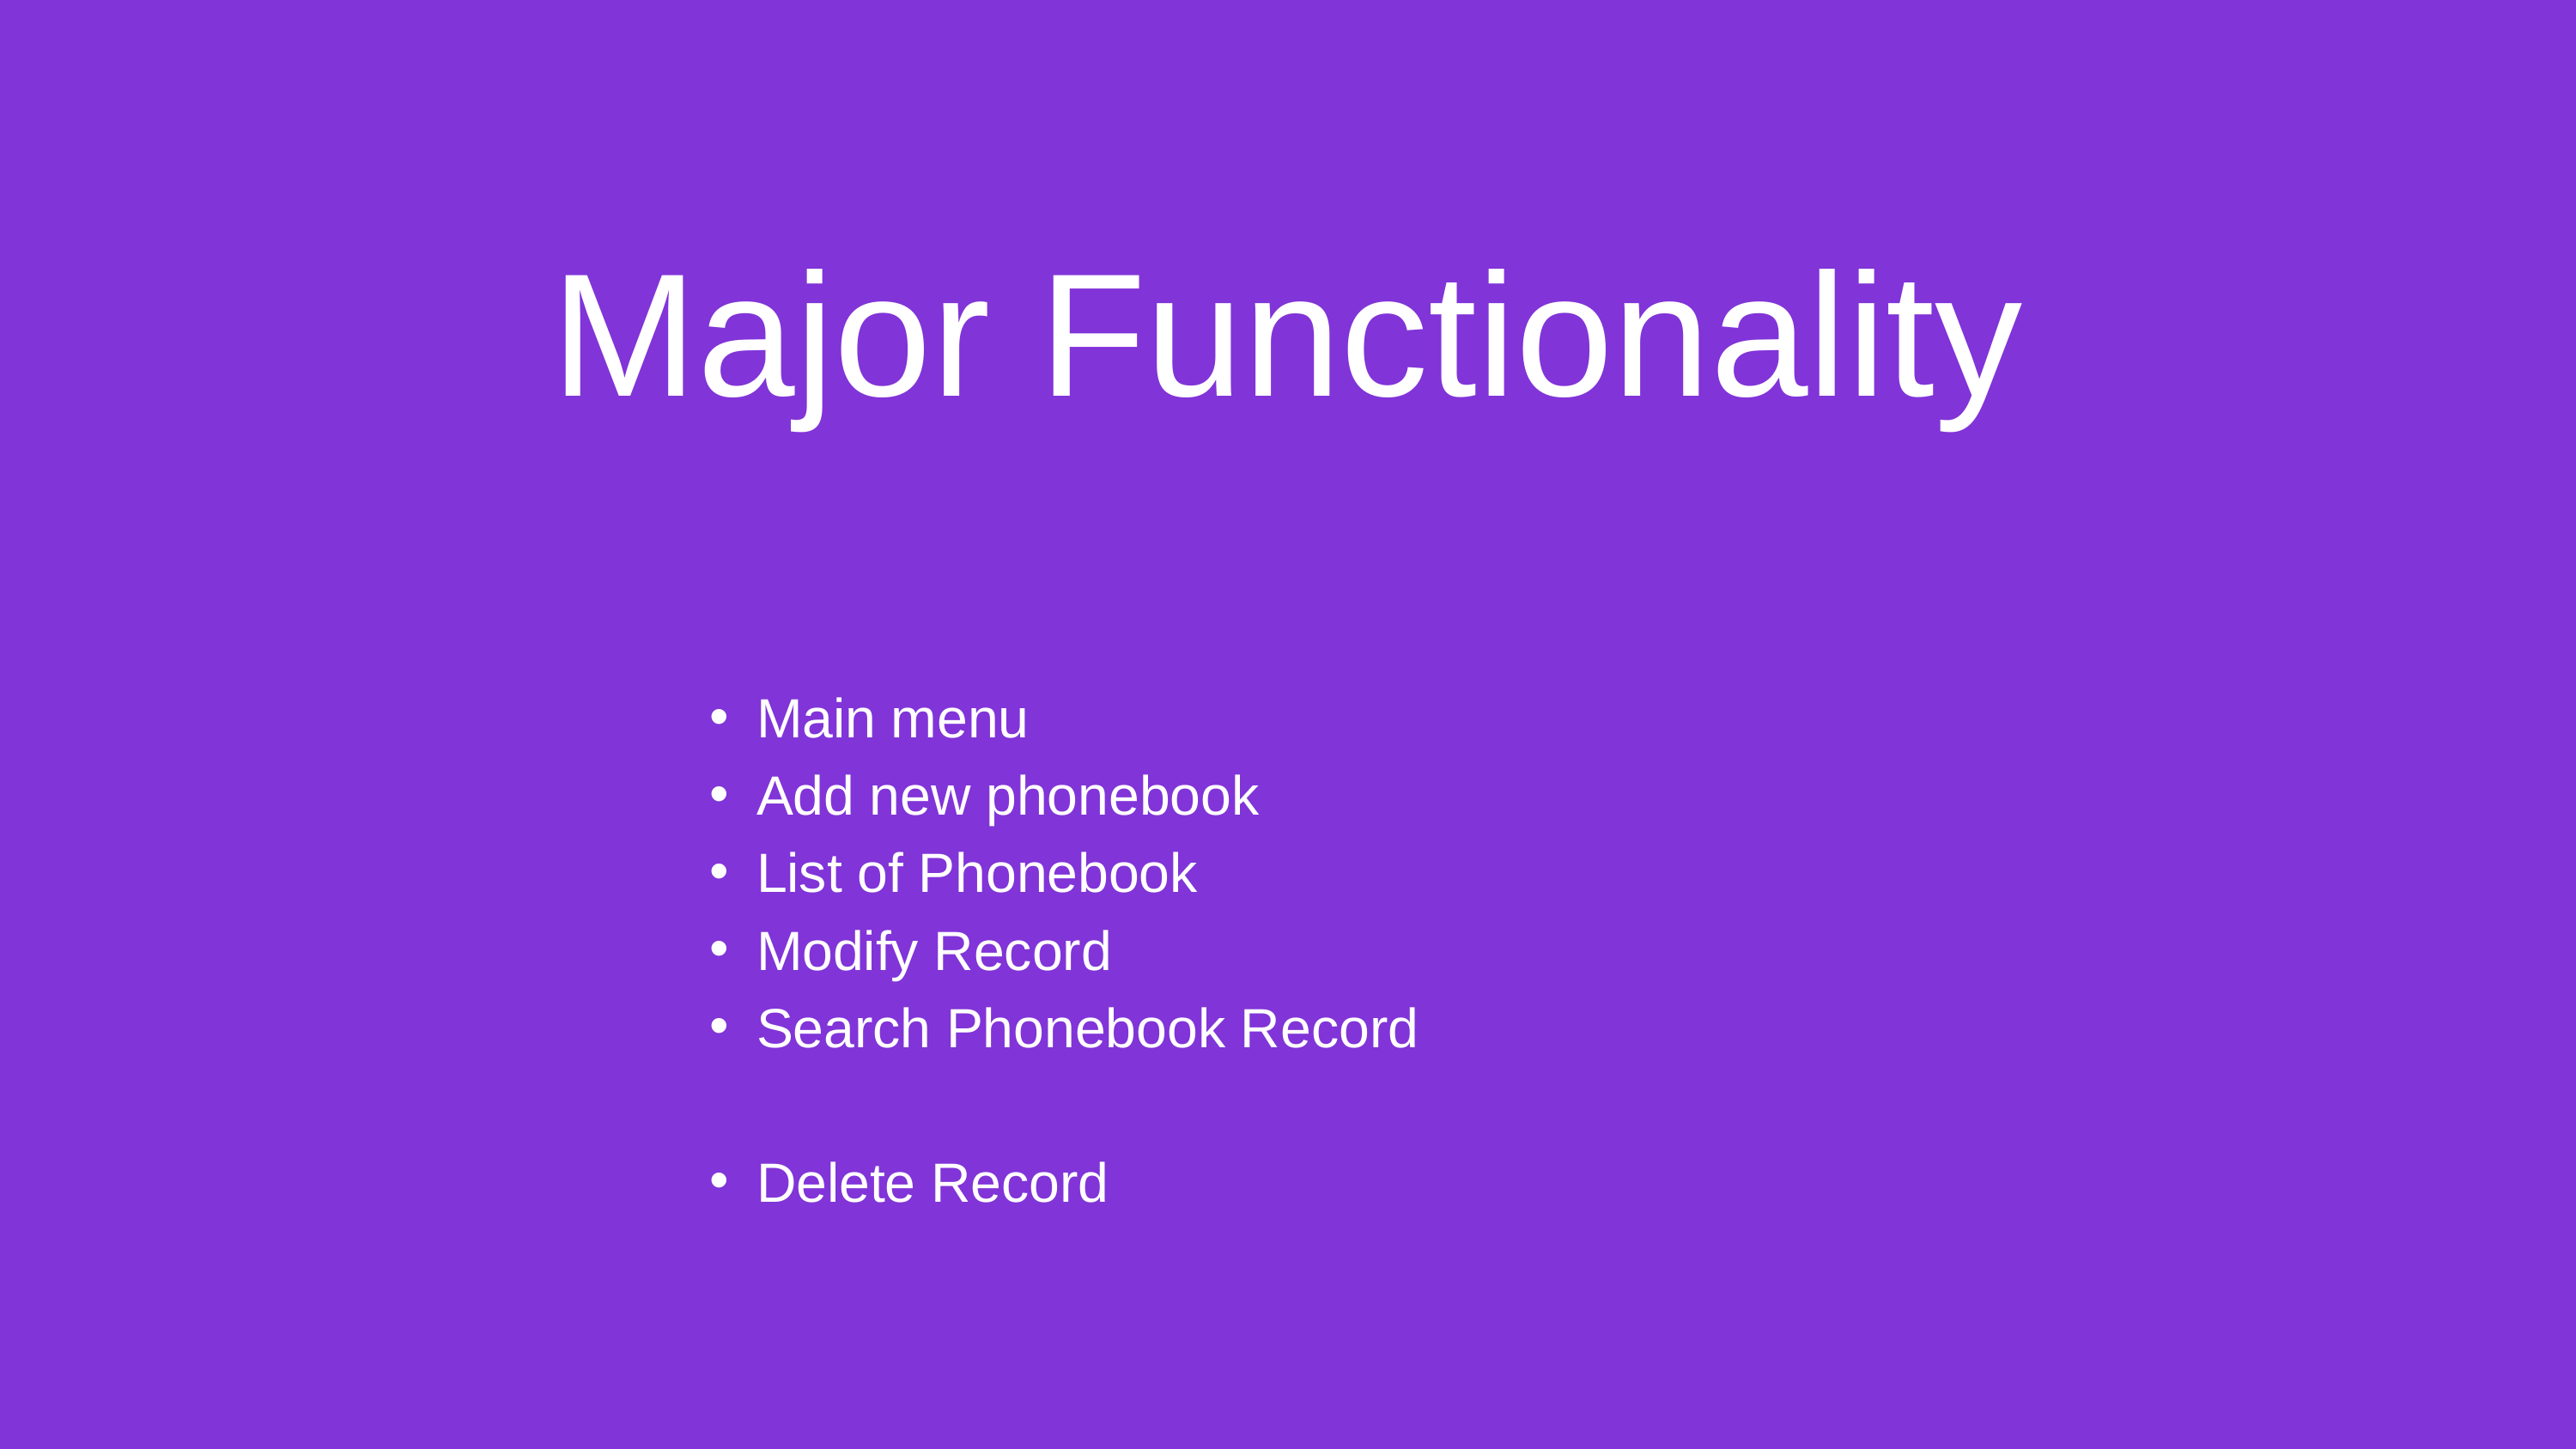

Major Functionality
Main menu
Add new phonebook
List of Phonebook
Modify Record
Search Phonebook Record
Delete Record